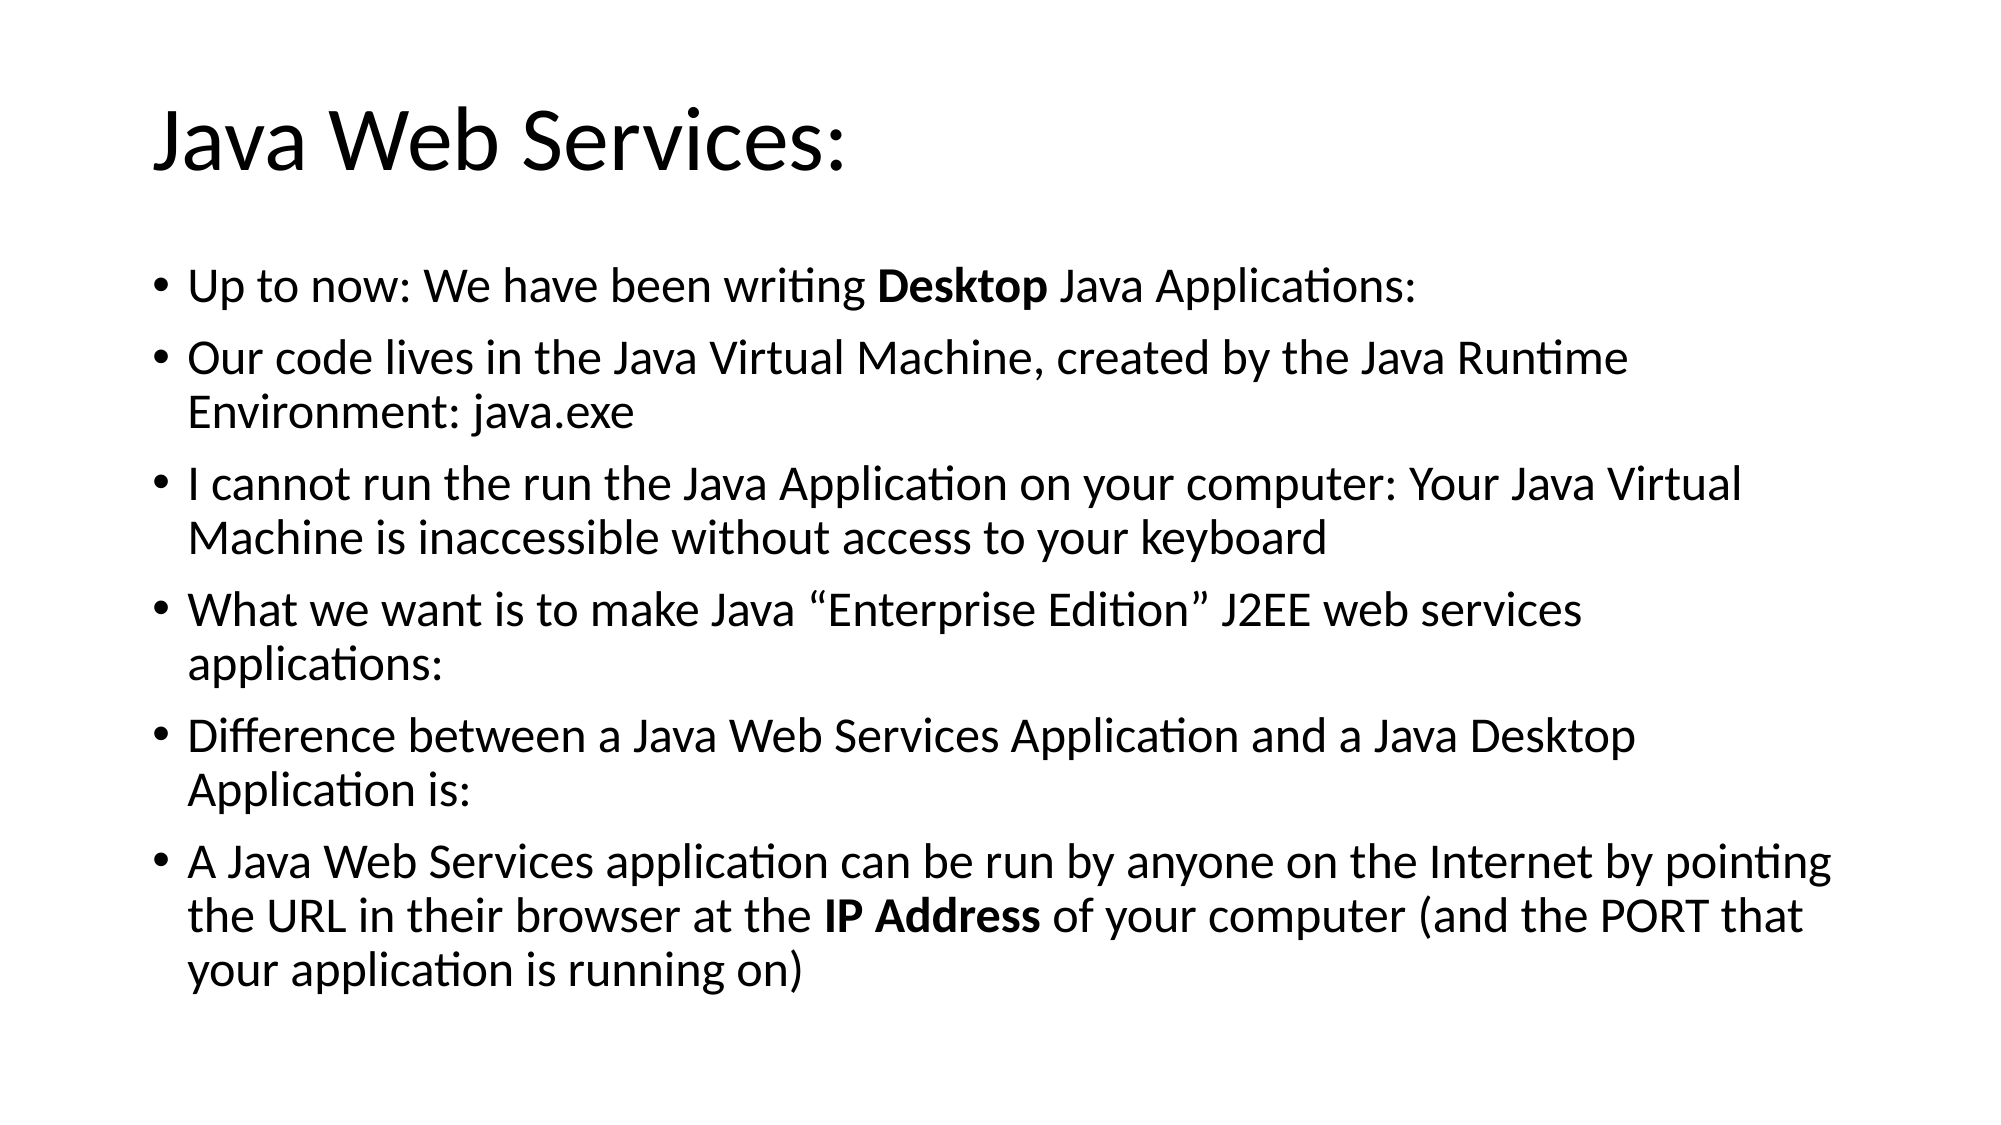

# Java Web Services:
Up to now: We have been writing Desktop Java Applications:
Our code lives in the Java Virtual Machine, created by the Java Runtime Environment: java.exe
I cannot run the run the Java Application on your computer: Your Java Virtual Machine is inaccessible without access to your keyboard
What we want is to make Java “Enterprise Edition” J2EE web services applications:
Difference between a Java Web Services Application and a Java Desktop Application is:
A Java Web Services application can be run by anyone on the Internet by pointing the URL in their browser at the IP Address of your computer (and the PORT that your application is running on)